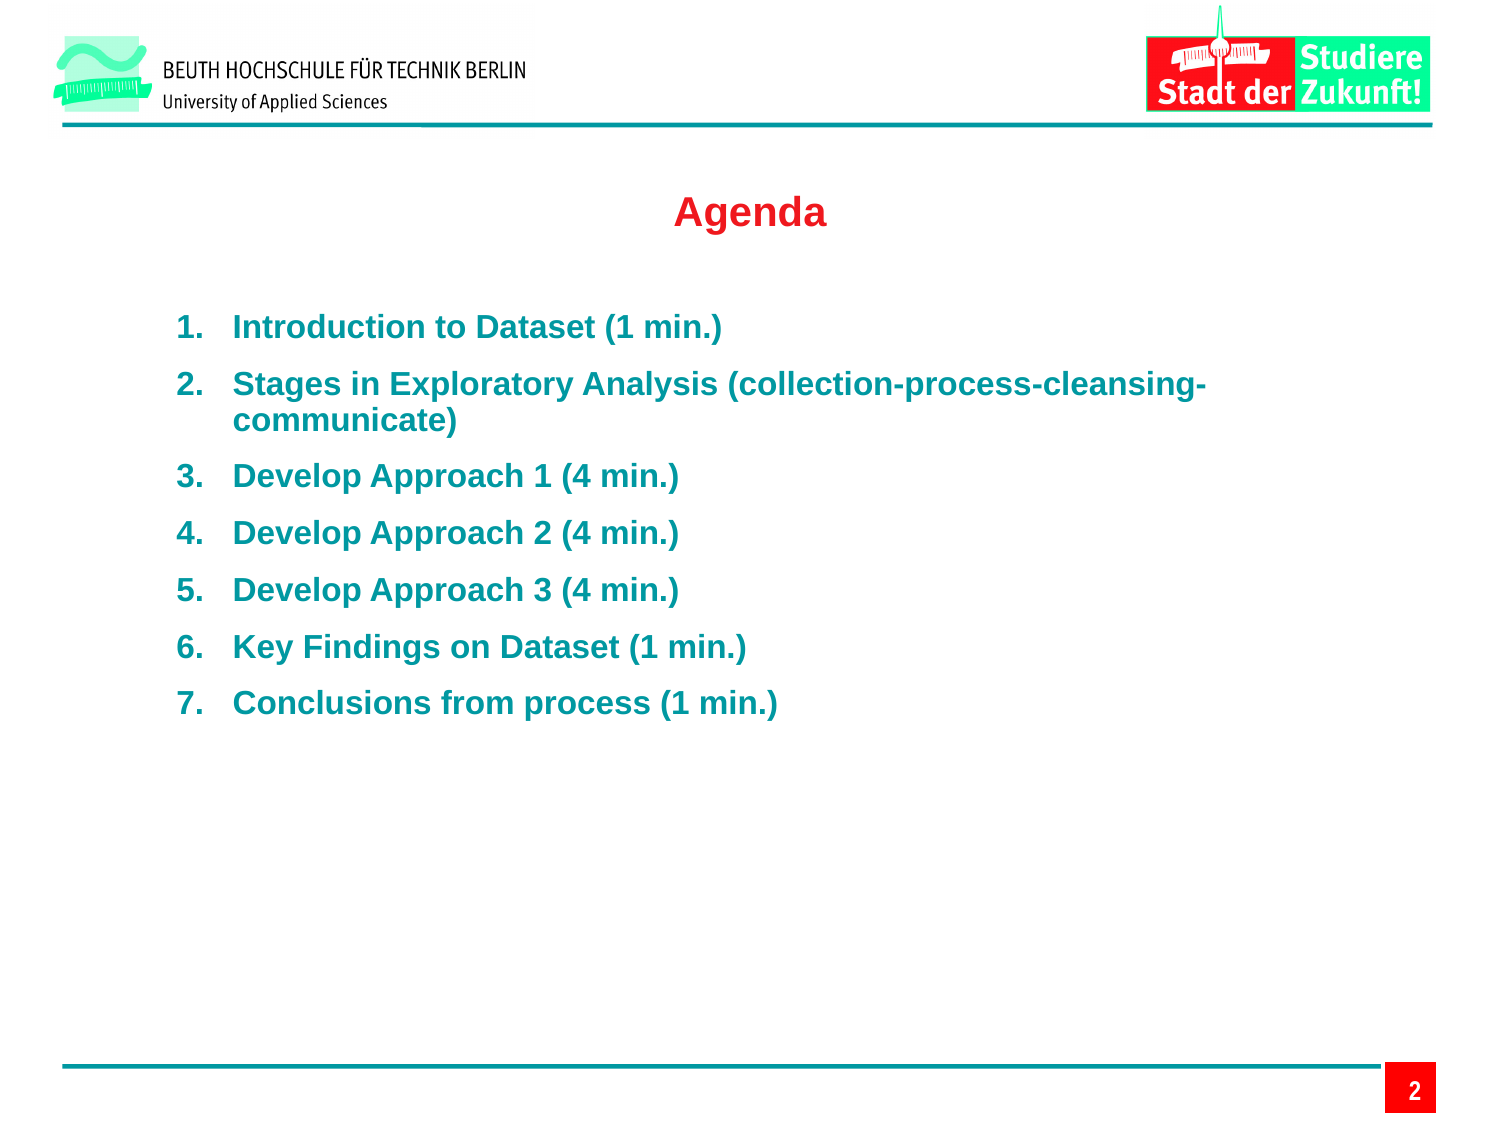

Agenda
Introduction to Dataset (1 min.)
Stages in Exploratory Analysis (collection-process-cleansing-communicate)
Develop Approach 1 (4 min.)
Develop Approach 2 (4 min.)
Develop Approach 3 (4 min.)
Key Findings on Dataset (1 min.)
Conclusions from process (1 min.)

2